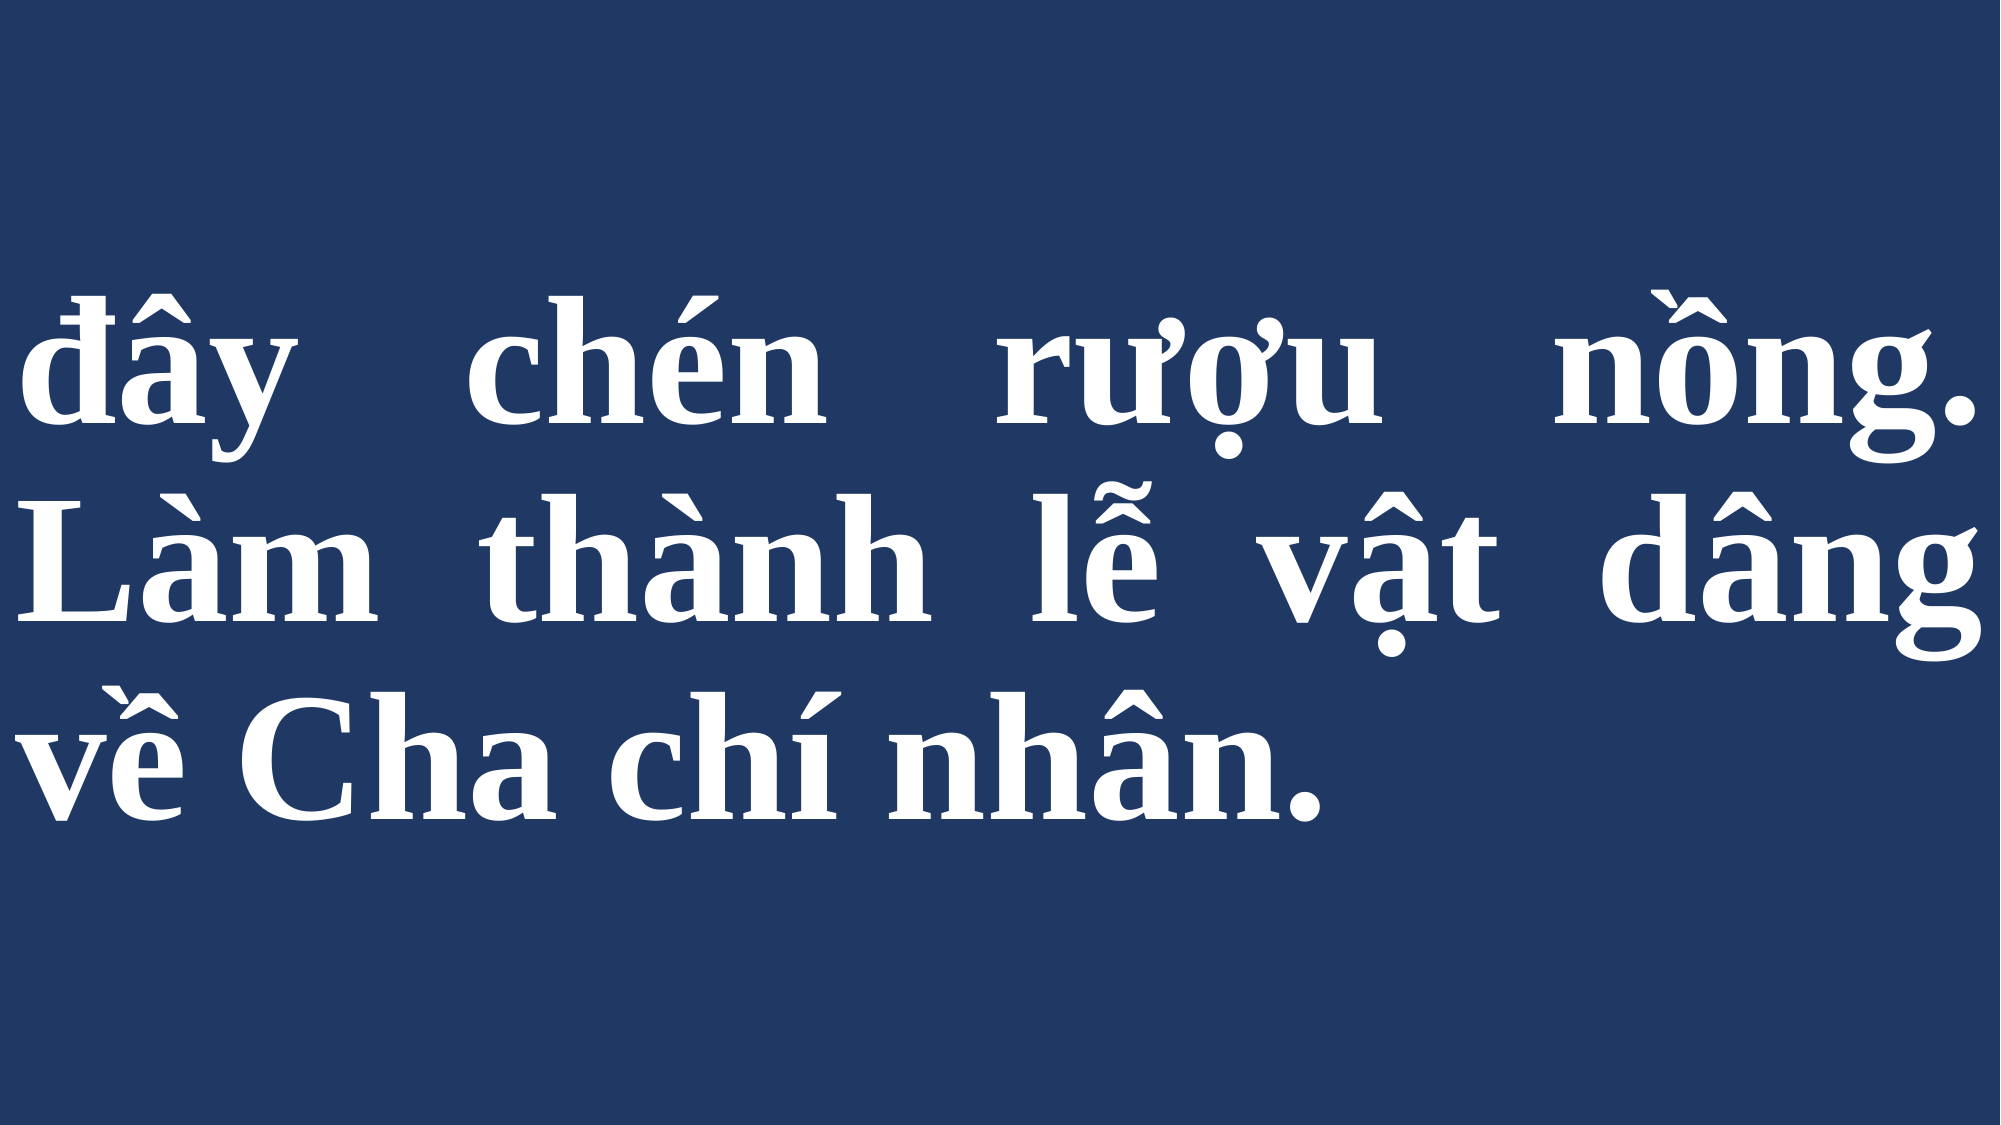

# đây chén rượu nồng. Làm thành lễ vật dâng về Cha chí nhân.